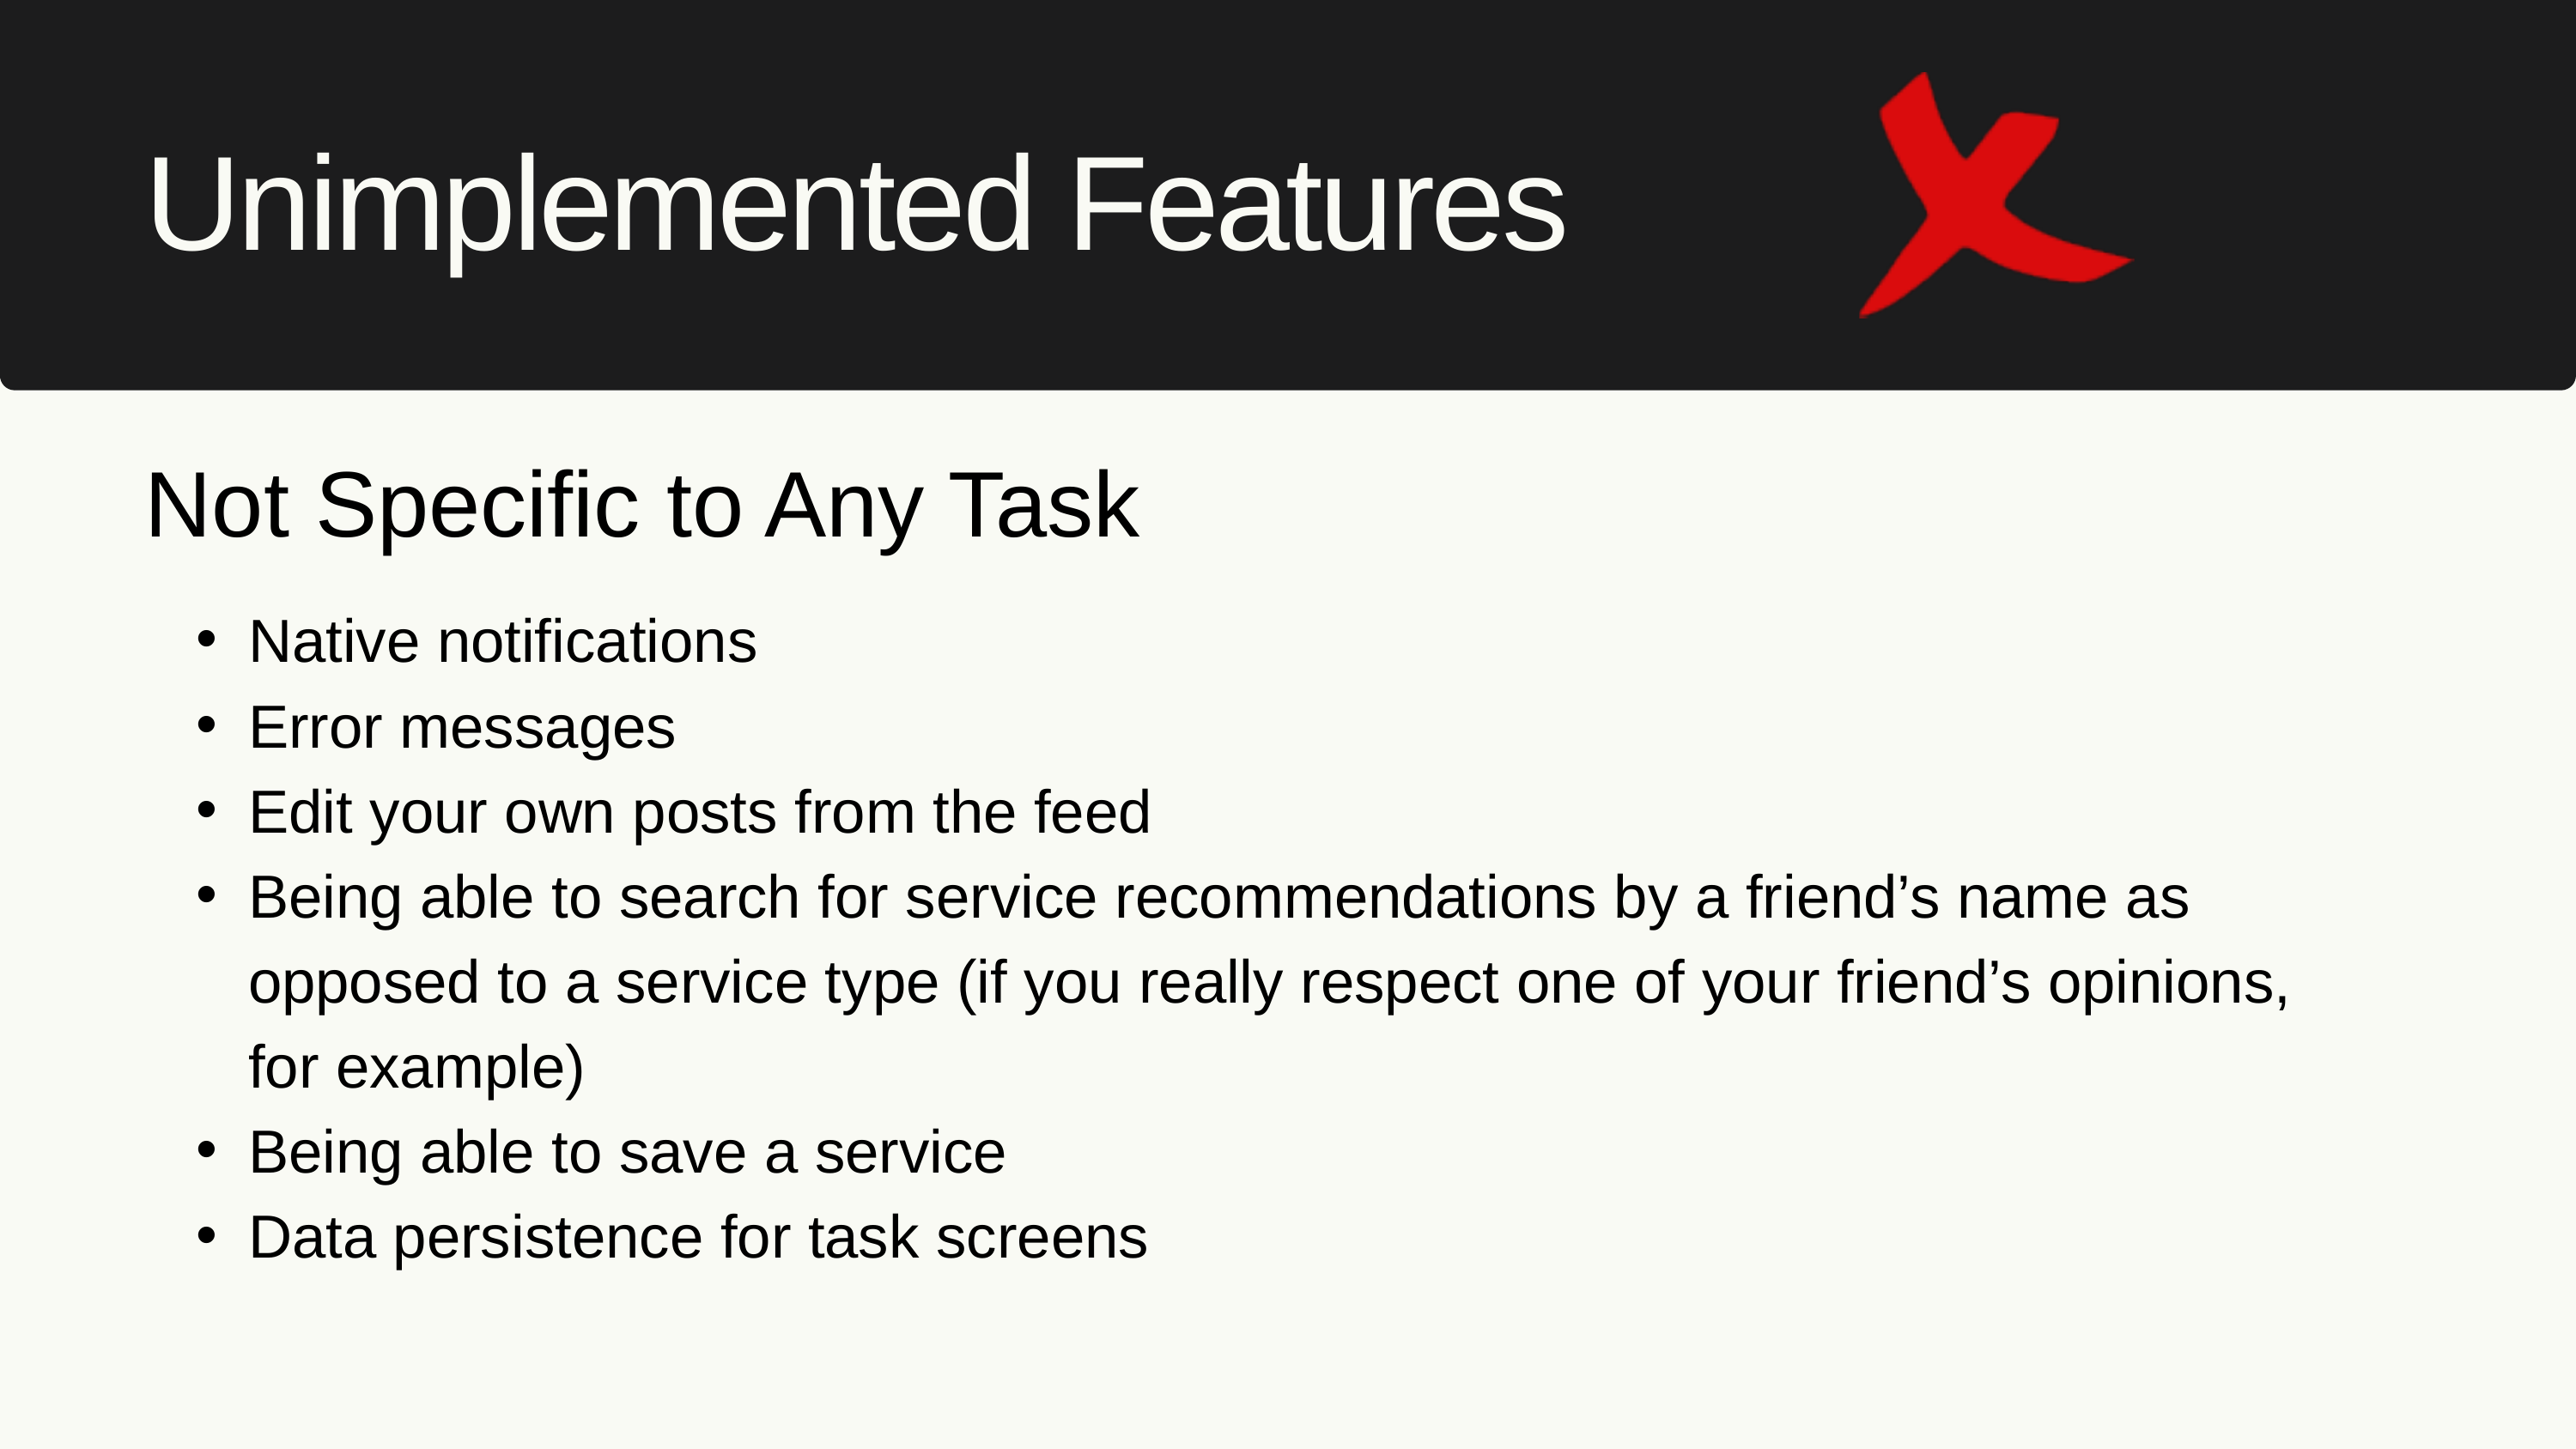

Unimplemented Features
Not Specific to Any Task
Native notifications
Error messages
Edit your own posts from the feed
Being able to search for service recommendations by a friend’s name as opposed to a service type (if you really respect one of your friend’s opinions, for example)
Being able to save a service
Data persistence for task screens